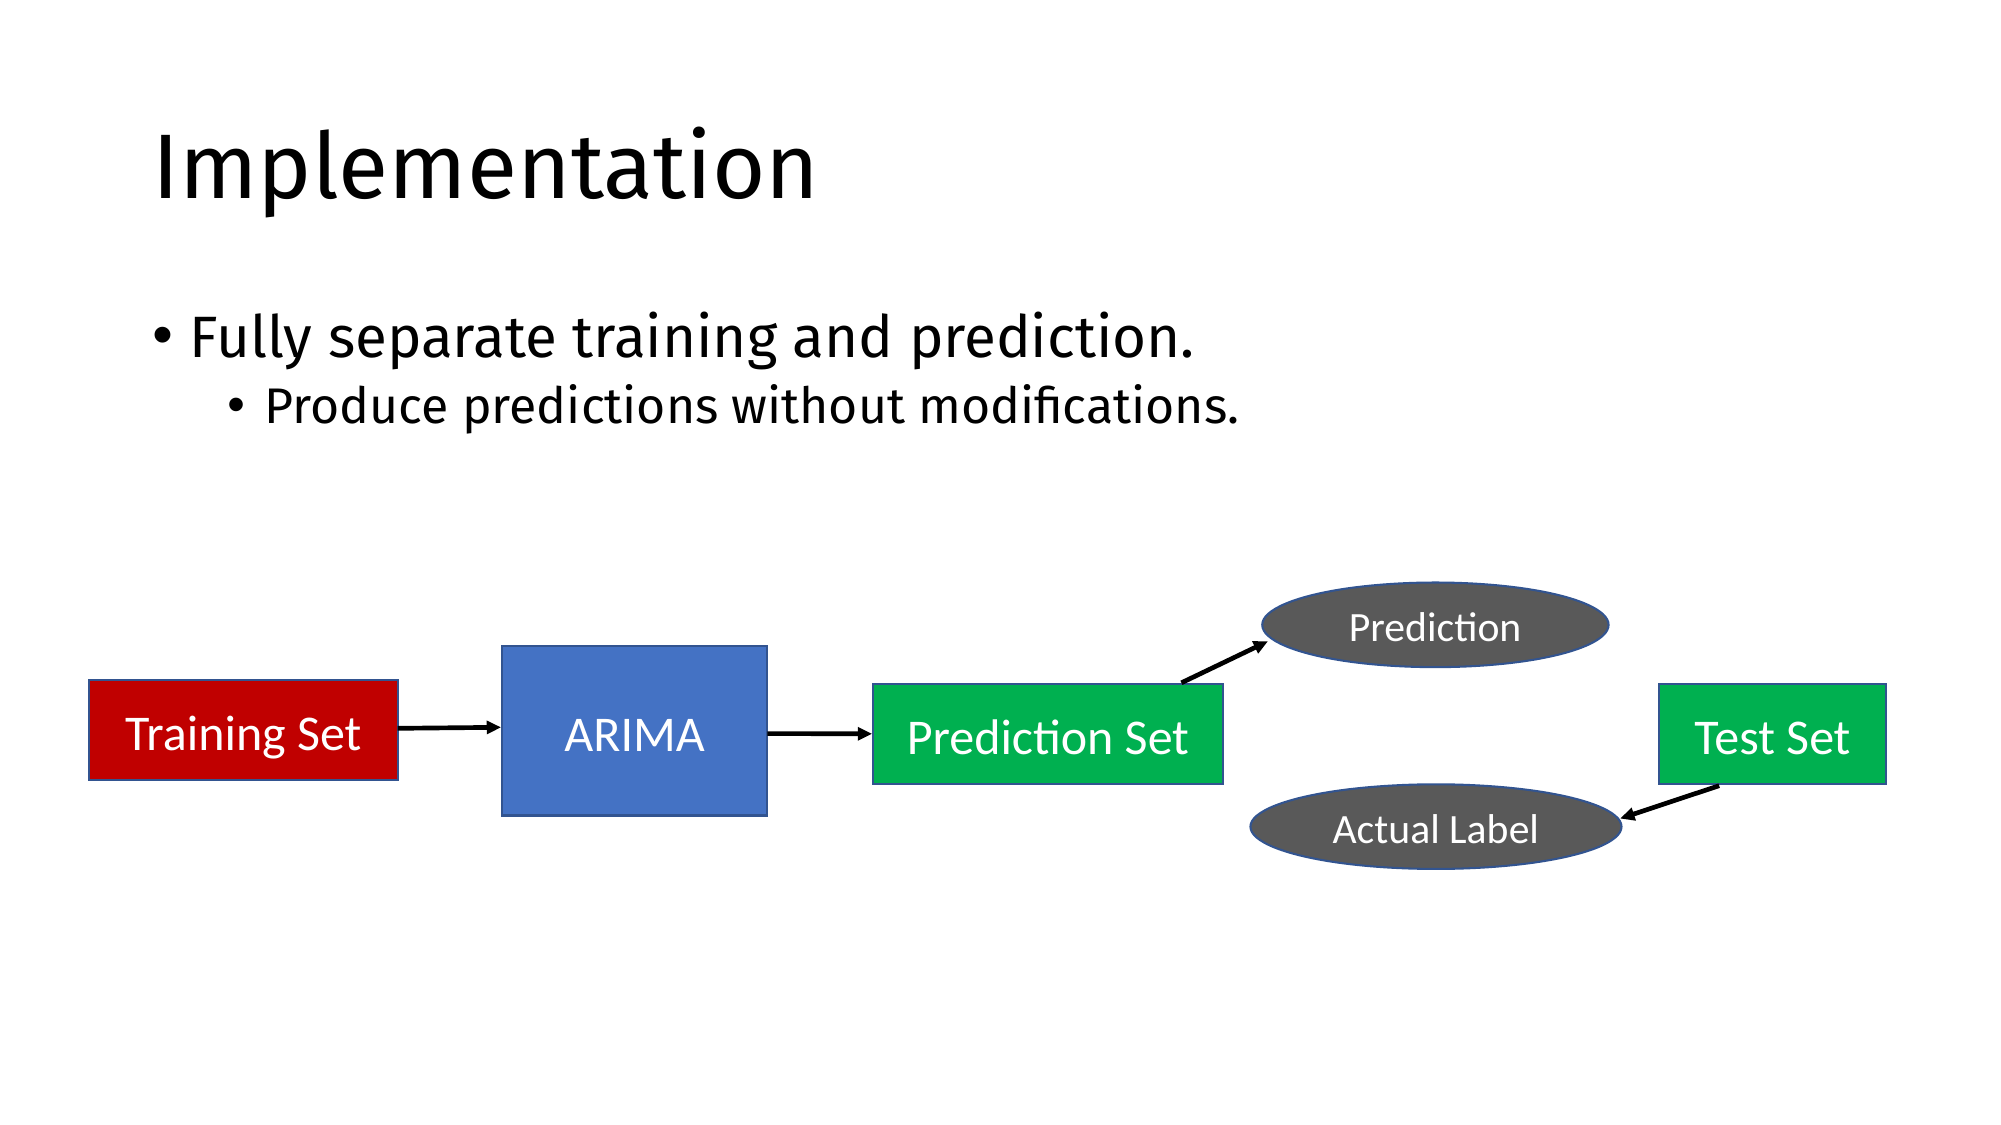

# Implementation
Fully separate training and prediction.
Produce predictions without modifications.

Prediction
ARIMA
Training Set
Prediction Set
Test Set
Actual Label